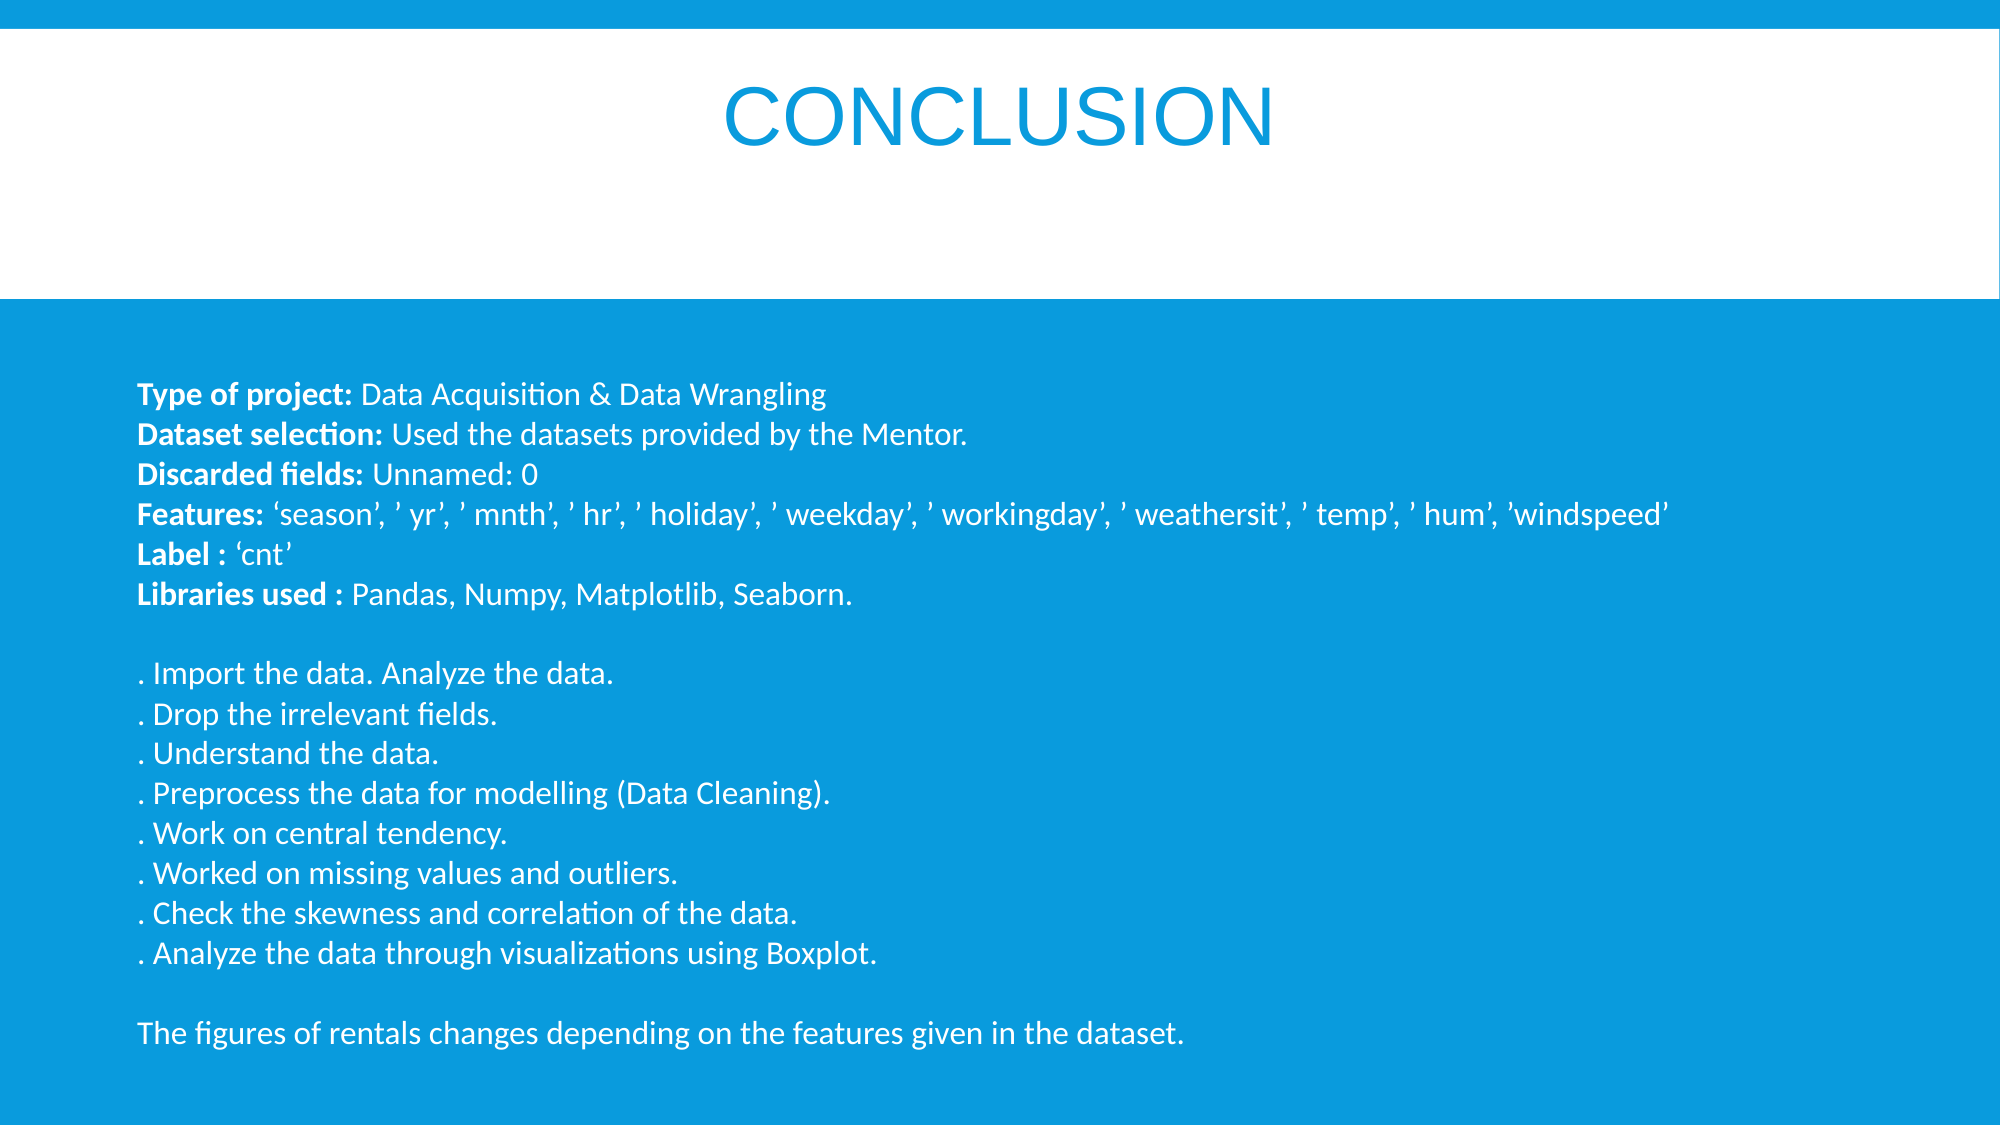

# Conclusion
Type of project: Data Acquisition & Data Wrangling
Dataset selection: Used the datasets provided by the Mentor.
Discarded fields: Unnamed: 0
Features: ‘season’, ’ yr’, ’ mnth’, ’ hr’, ’ holiday’, ’ weekday’, ’ workingday’, ’ weathersit’, ’ temp’, ’ hum’, ’windspeed’
Label : ‘cnt’
Libraries used : Pandas, Numpy, Matplotlib, Seaborn.
. Import the data. Analyze the data.
. Drop the irrelevant fields.
. Understand the data.
. Preprocess the data for modelling (Data Cleaning).
. Work on central tendency.
. Worked on missing values and outliers.
. Check the skewness and correlation of the data.
. Analyze the data through visualizations using Boxplot.
The figures of rentals changes depending on the features given in the dataset.